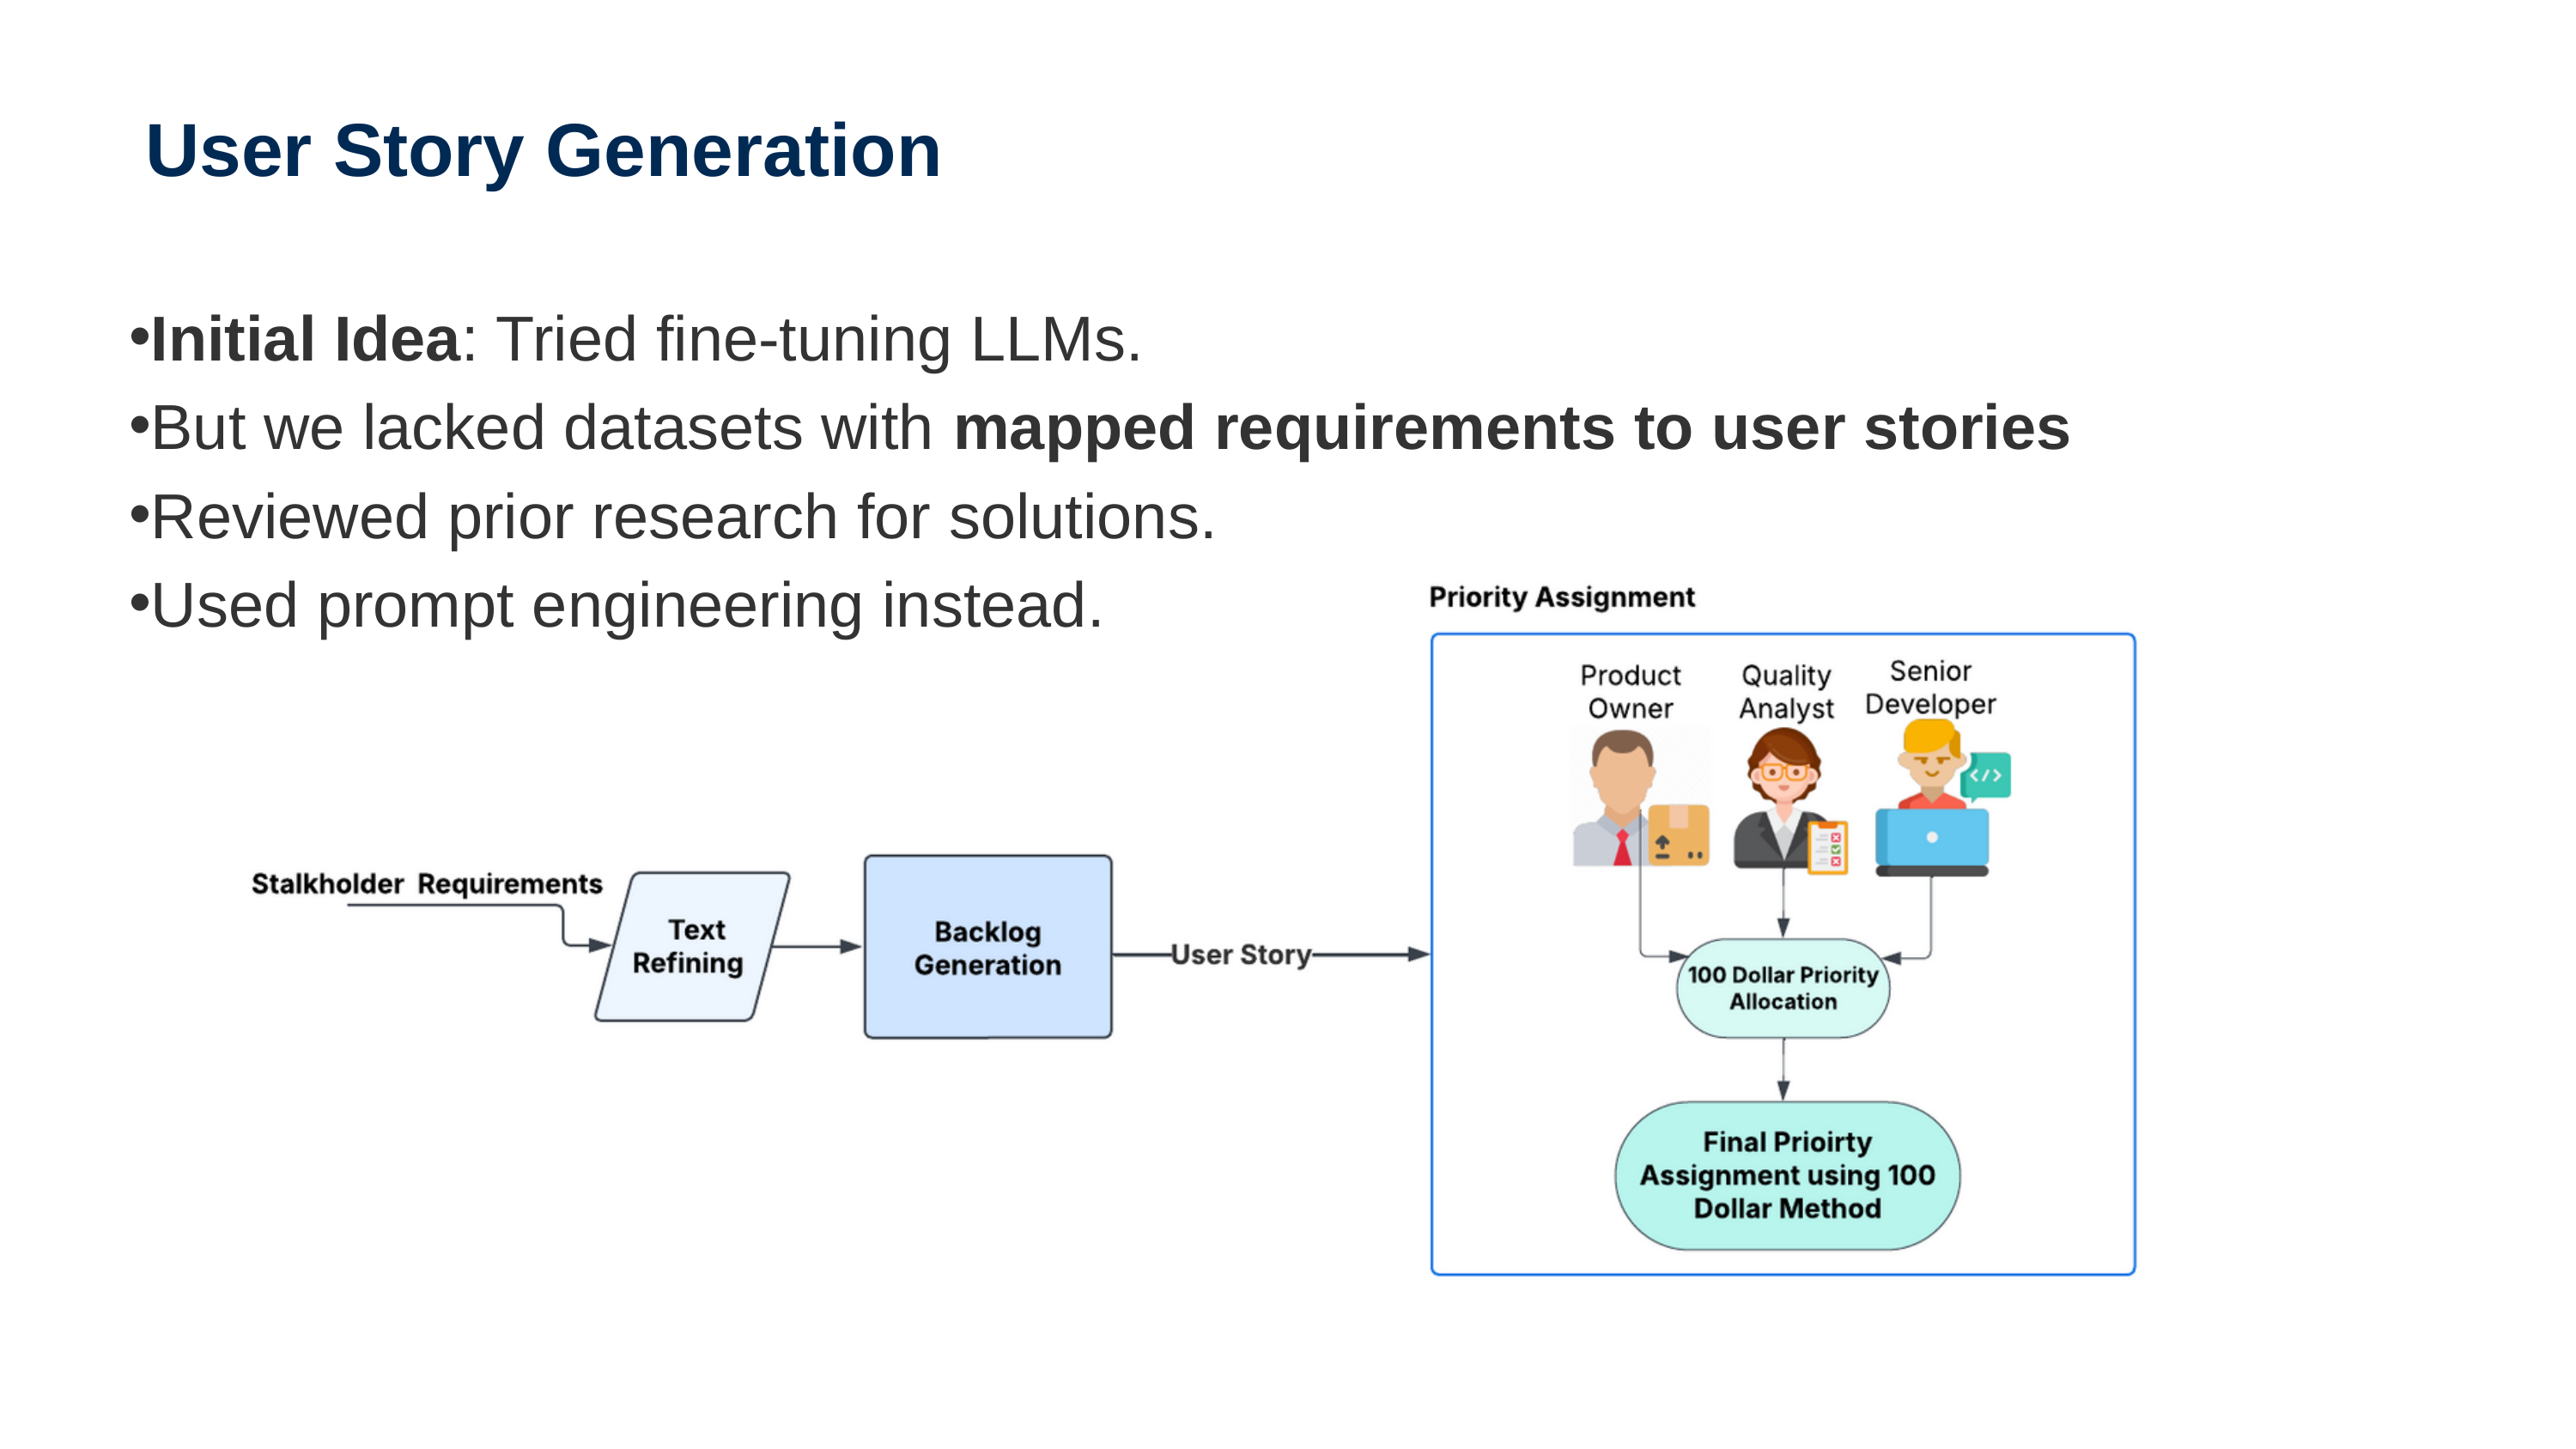

User Story Generation
Initial Idea: Tried fine-tuning LLMs.
But we lacked datasets with mapped requirements to user stories
Reviewed prior research for solutions.
Used prompt engineering instead.